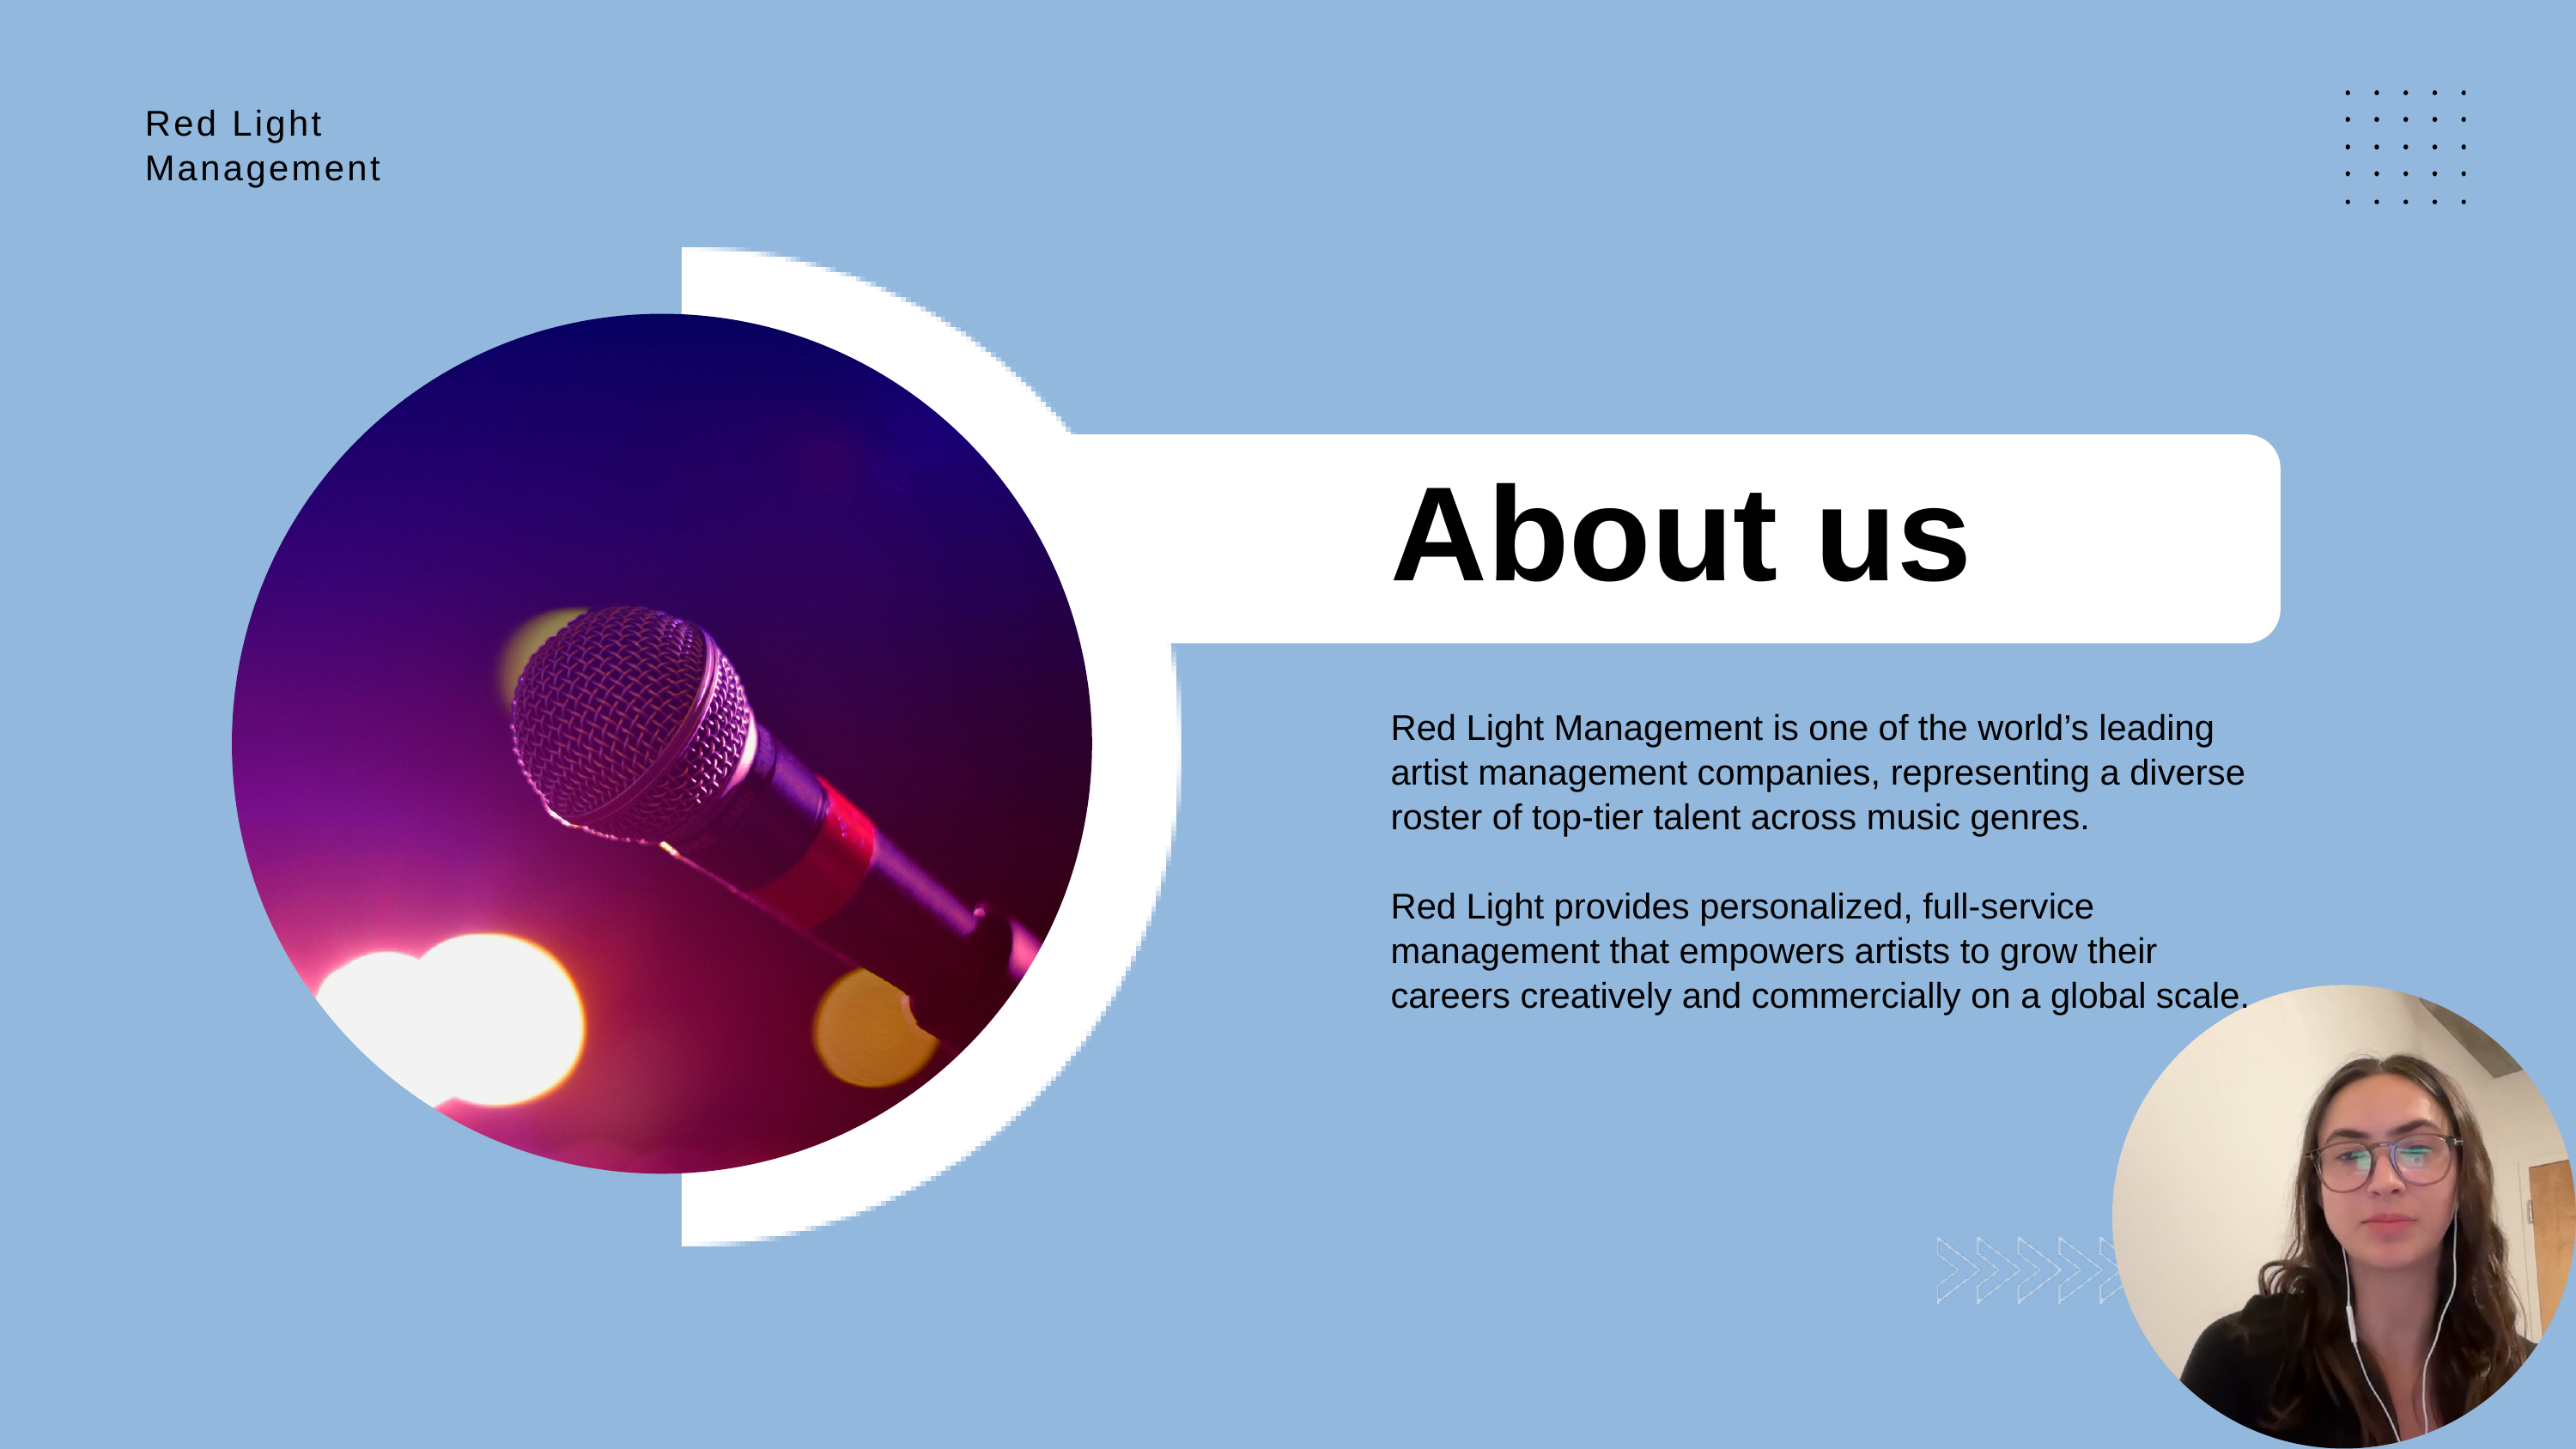

Red Light Management

About us
Red Light Management is one of the world’s leading artist management companies, representing a diverse roster of top-tier talent across music genres.

Red Light provides personalized, full-service management that empowers artists to grow their careers creatively and commercially on a global scale.